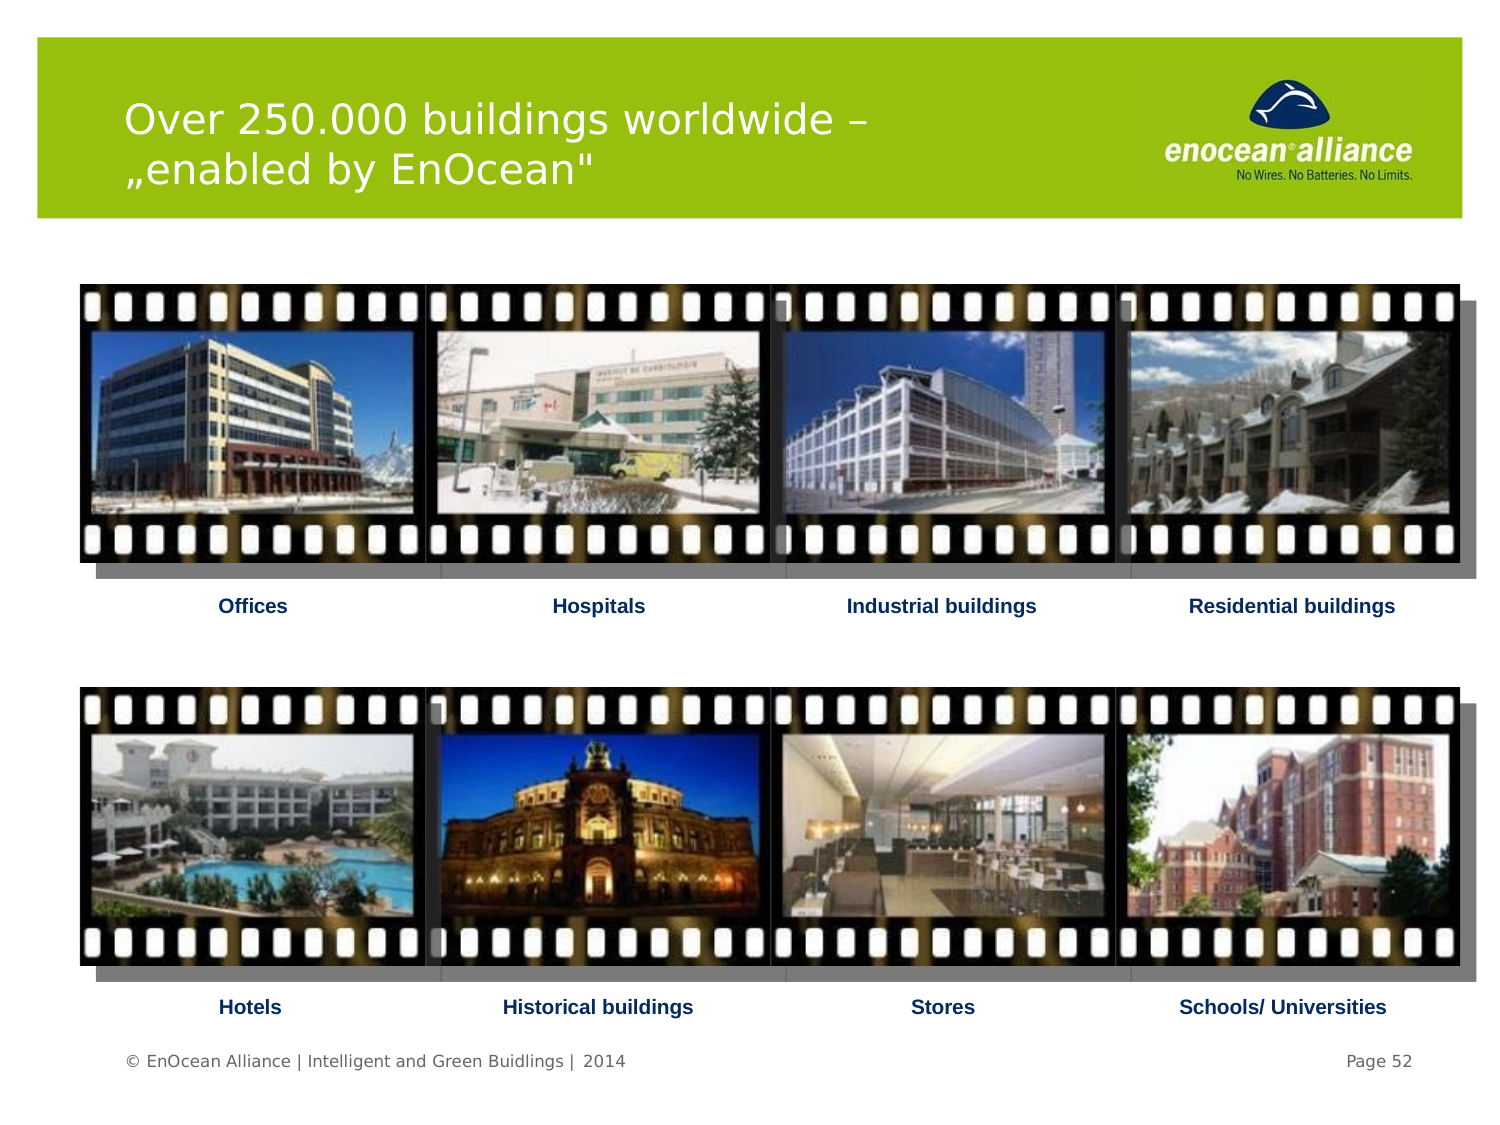

# Over 250.000 buildings worldwide –
„enabled by EnOcean"

Offices
Hospitals
Industrial buildings
Residential buildings

Hotels
Historical buildings
Stores
Schools/ Universities
© EnOcean Alliance | Intelligent and Green Buidlings | 2014
Page 52